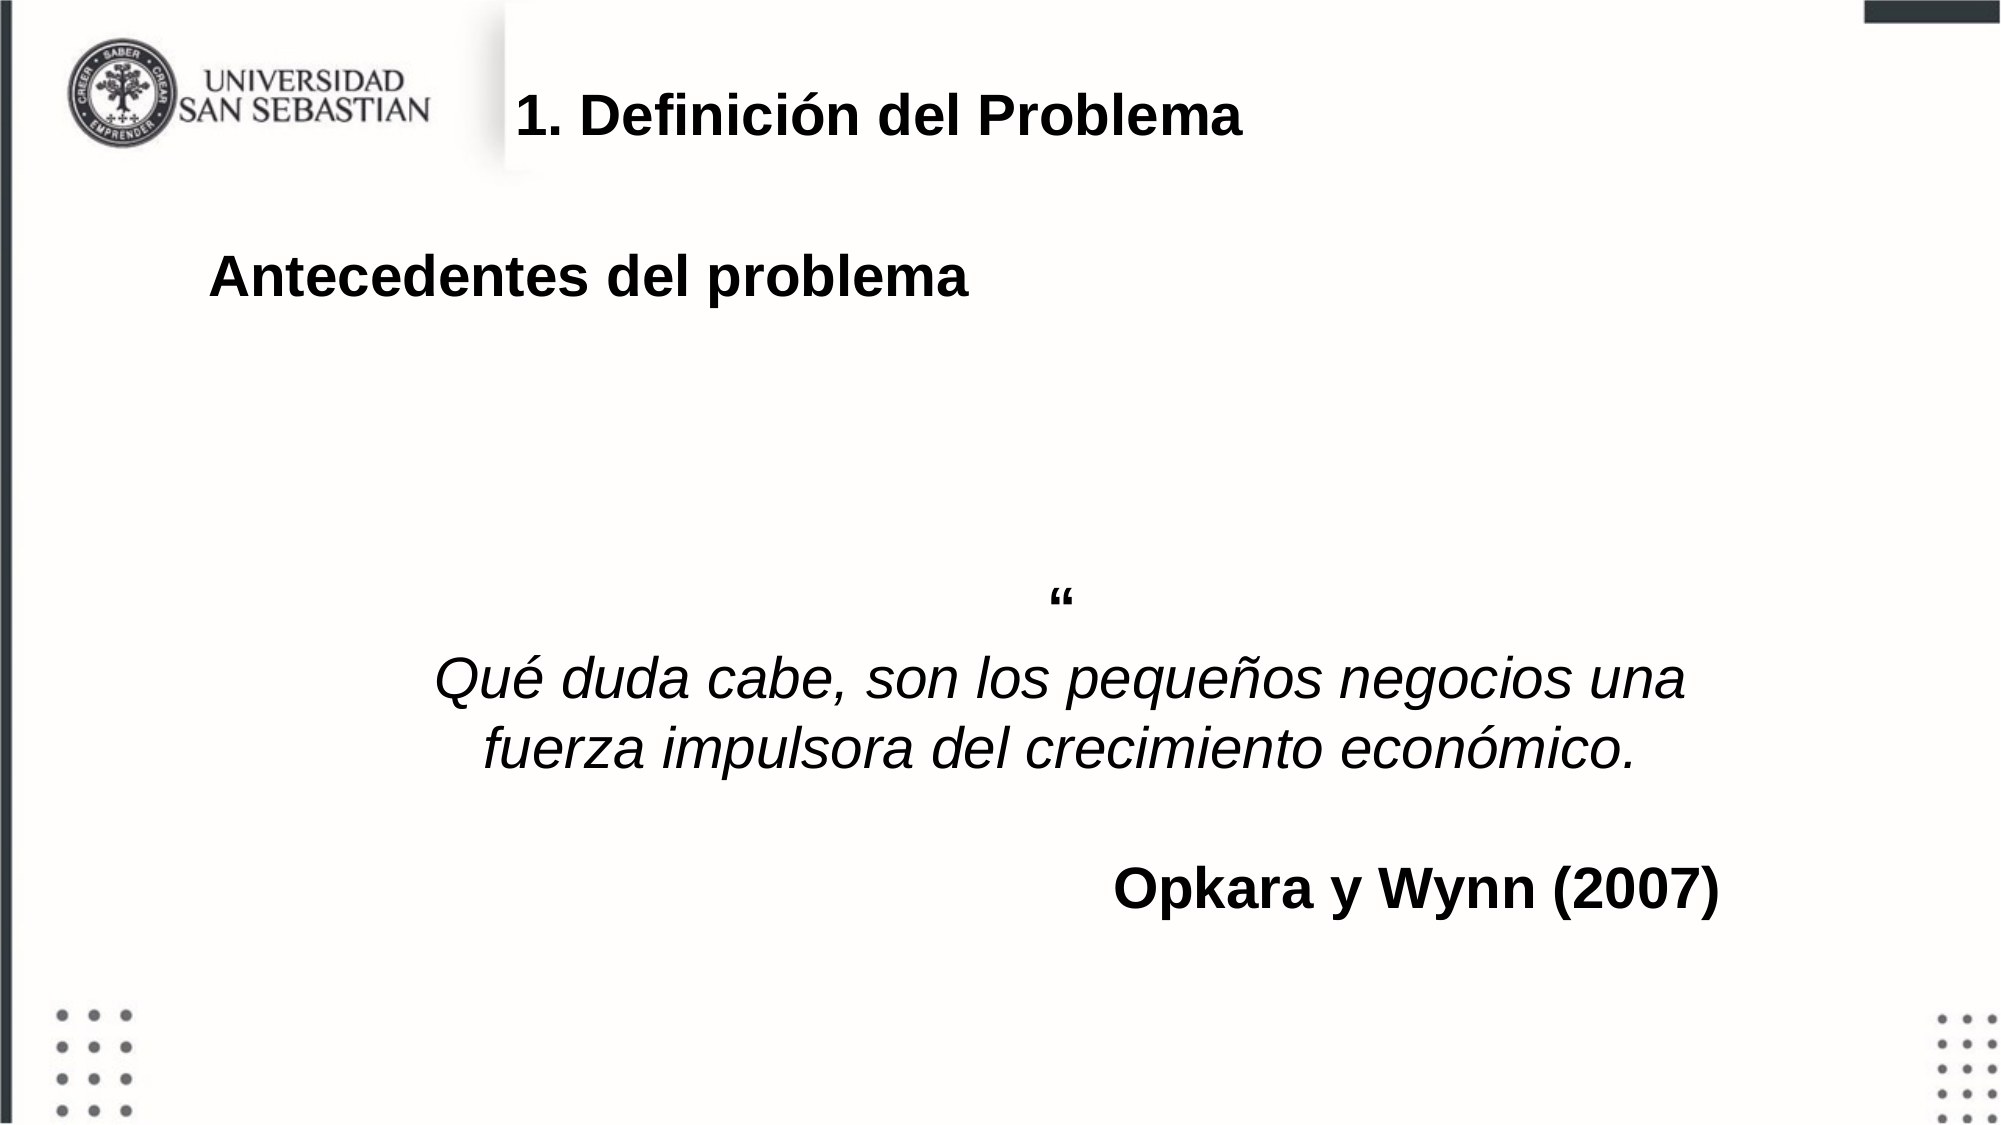

1. Definición del Problema
Antecedentes del problema
“
Qué duda cabe, son los pequeños negocios una fuerza impulsora del crecimiento económico.

Opkara y Wynn (2007)